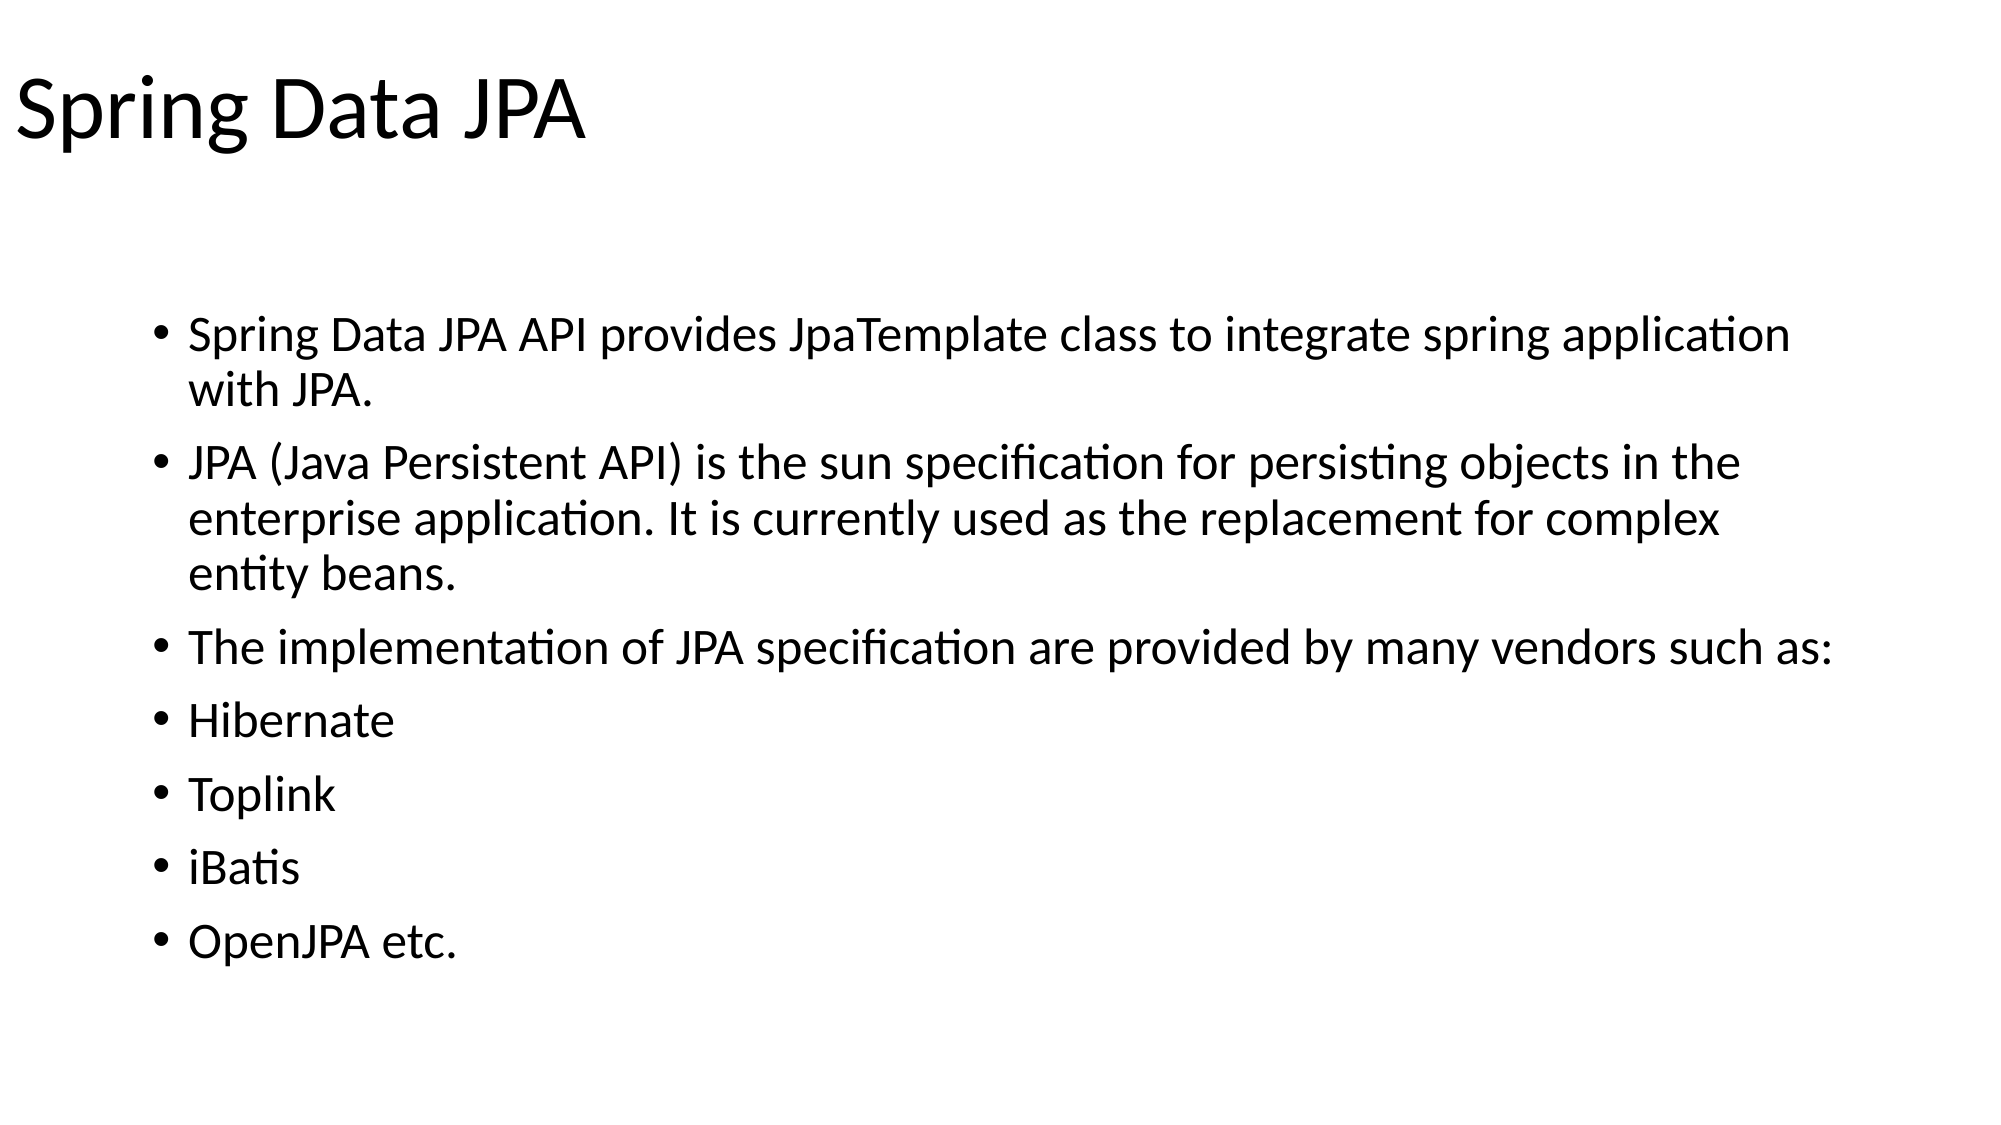

# Spring Data JPA
Spring Data JPA API provides JpaTemplate class to integrate spring application with JPA.
JPA (Java Persistent API) is the sun specification for persisting objects in the enterprise application. It is currently used as the replacement for complex entity beans.
The implementation of JPA specification are provided by many vendors such as:
Hibernate
Toplink
iBatis
OpenJPA etc.